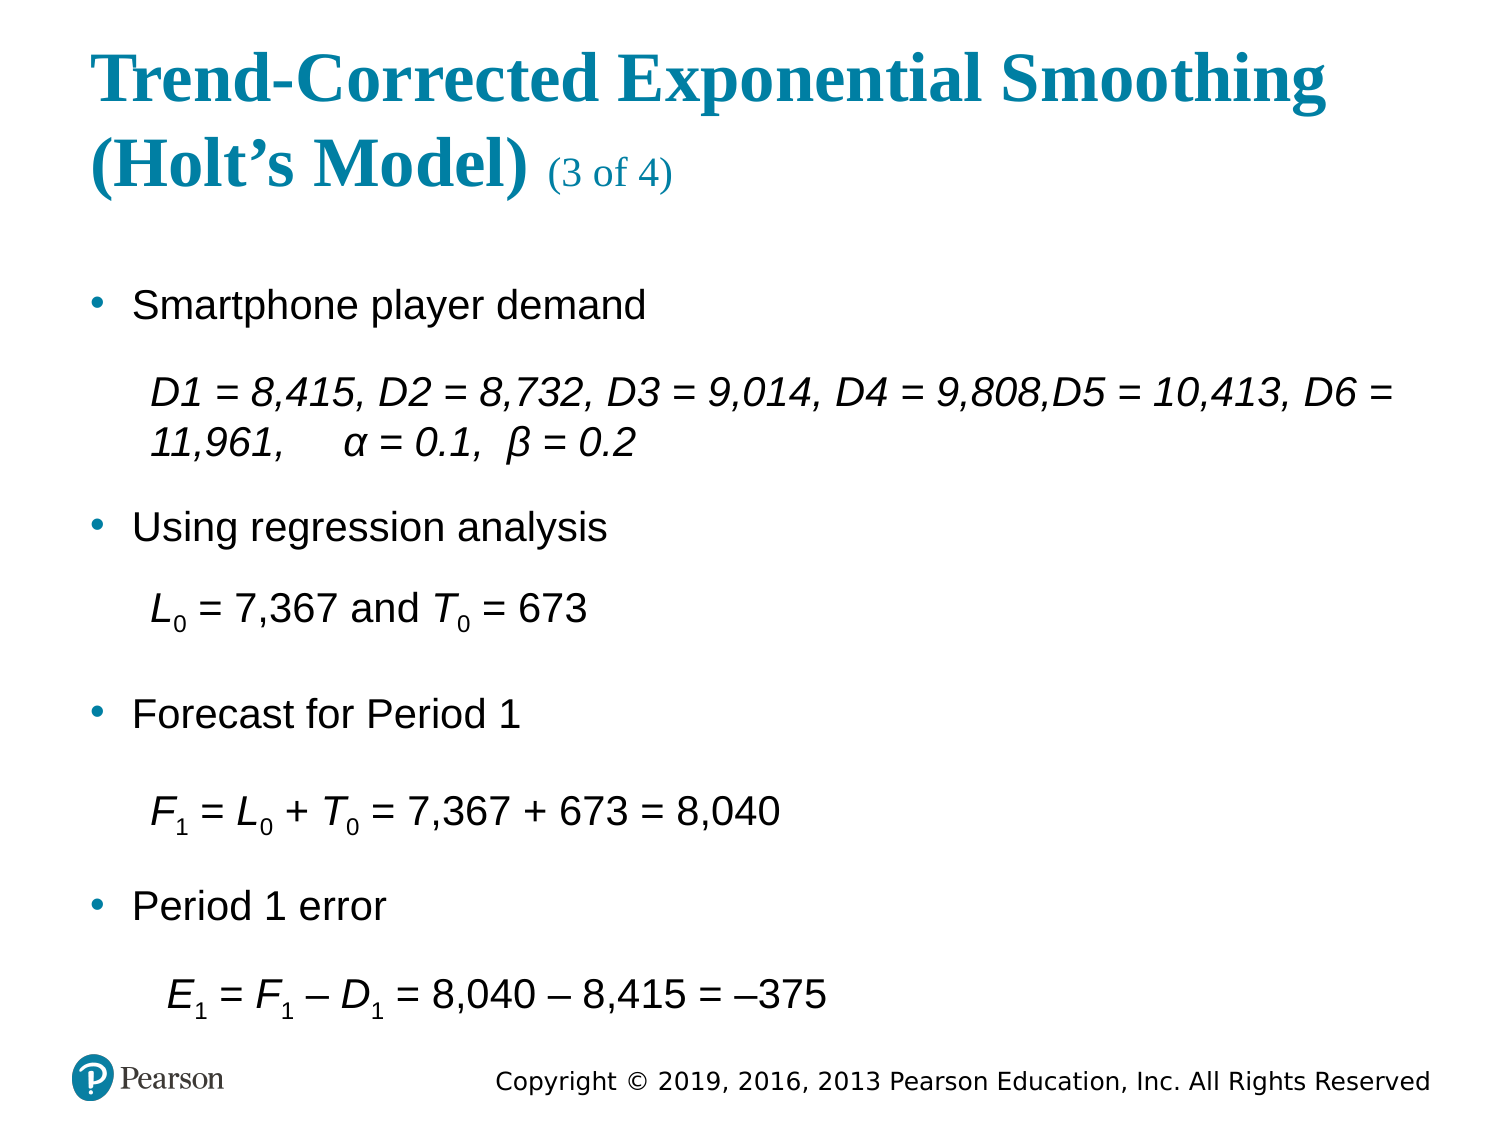

# Trend-Corrected Exponential Smoothing (Holt’s Model) (3 of 4)
Smartphone player demand
D1 = 8,415, D2 = 8,732, D3 = 9,014, D4 = 9,808,D5 = 10,413, D6 = 11,961,     α = 0.1,  β = 0.2
Using regression analysis
L0 = 7,367 and T0 = 673
Forecast for Period 1
F1 = L0 + T0 = 7,367 + 673 = 8,040
Period 1 error
E1 = F1 – D1 = 8,040 – 8,415 = –375